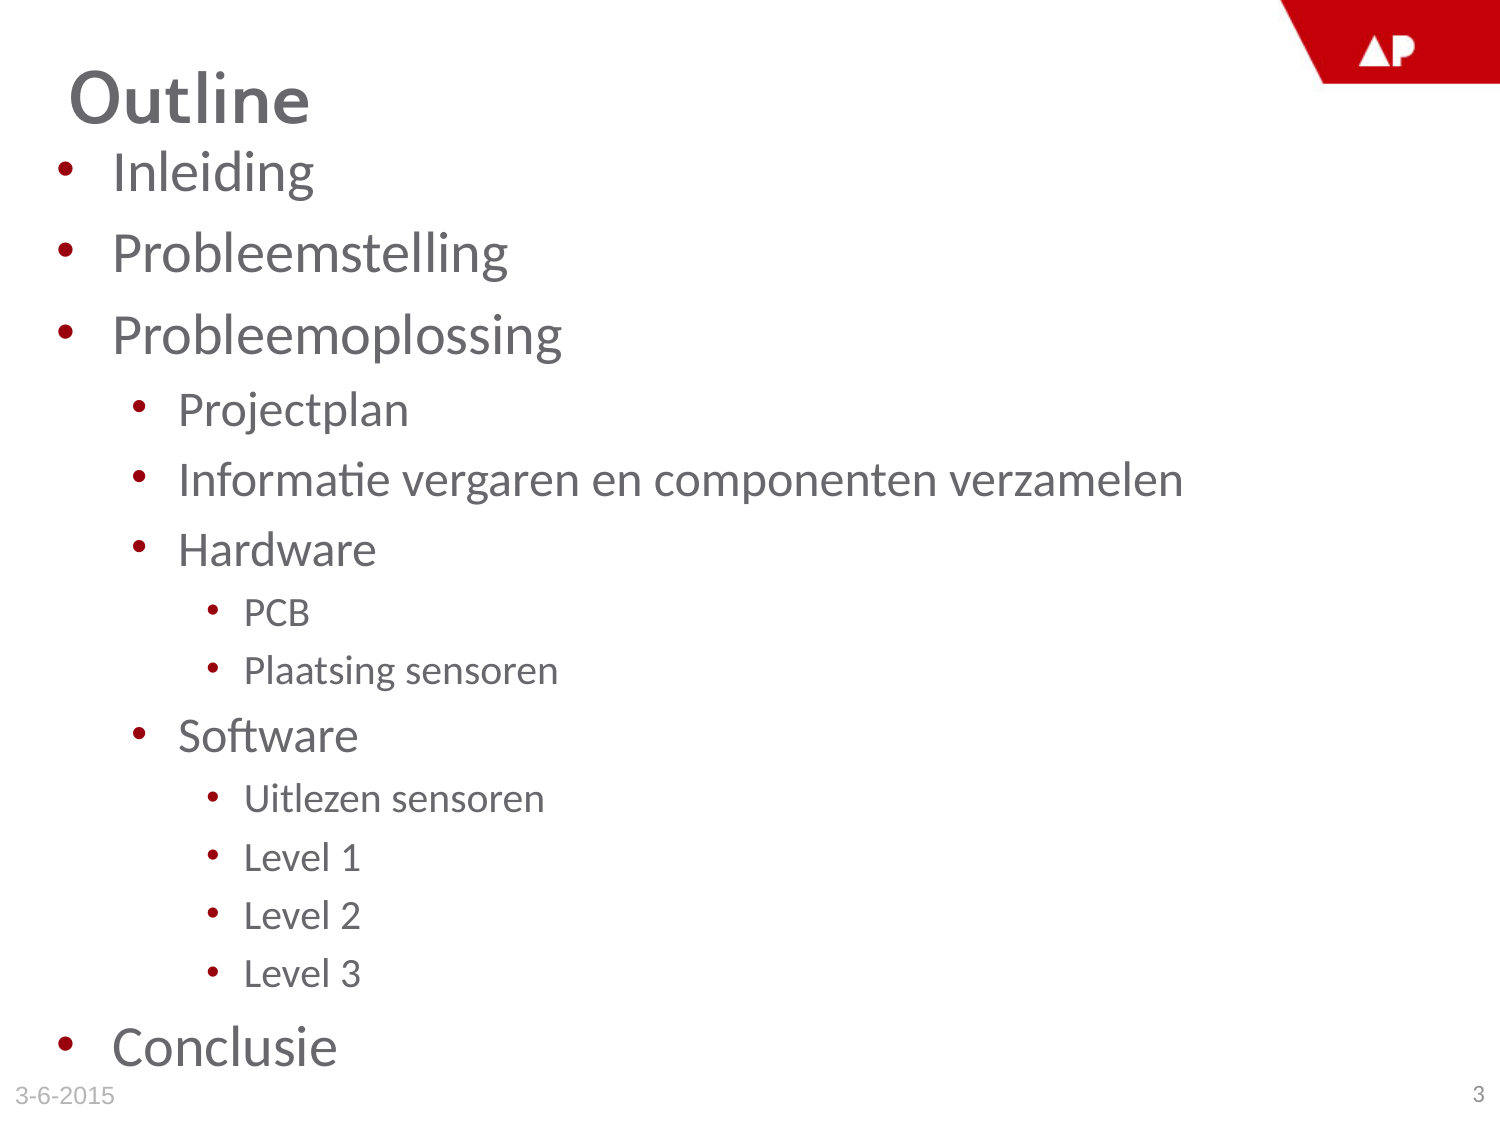

# Outline
Inleiding
Probleemstelling
Probleemoplossing
Projectplan
Informatie vergaren en componenten verzamelen
Hardware
PCB
Plaatsing sensoren
Software
Uitlezen sensoren
Level 1
Level 2
Level 3
Conclusie

3
3-6-2015